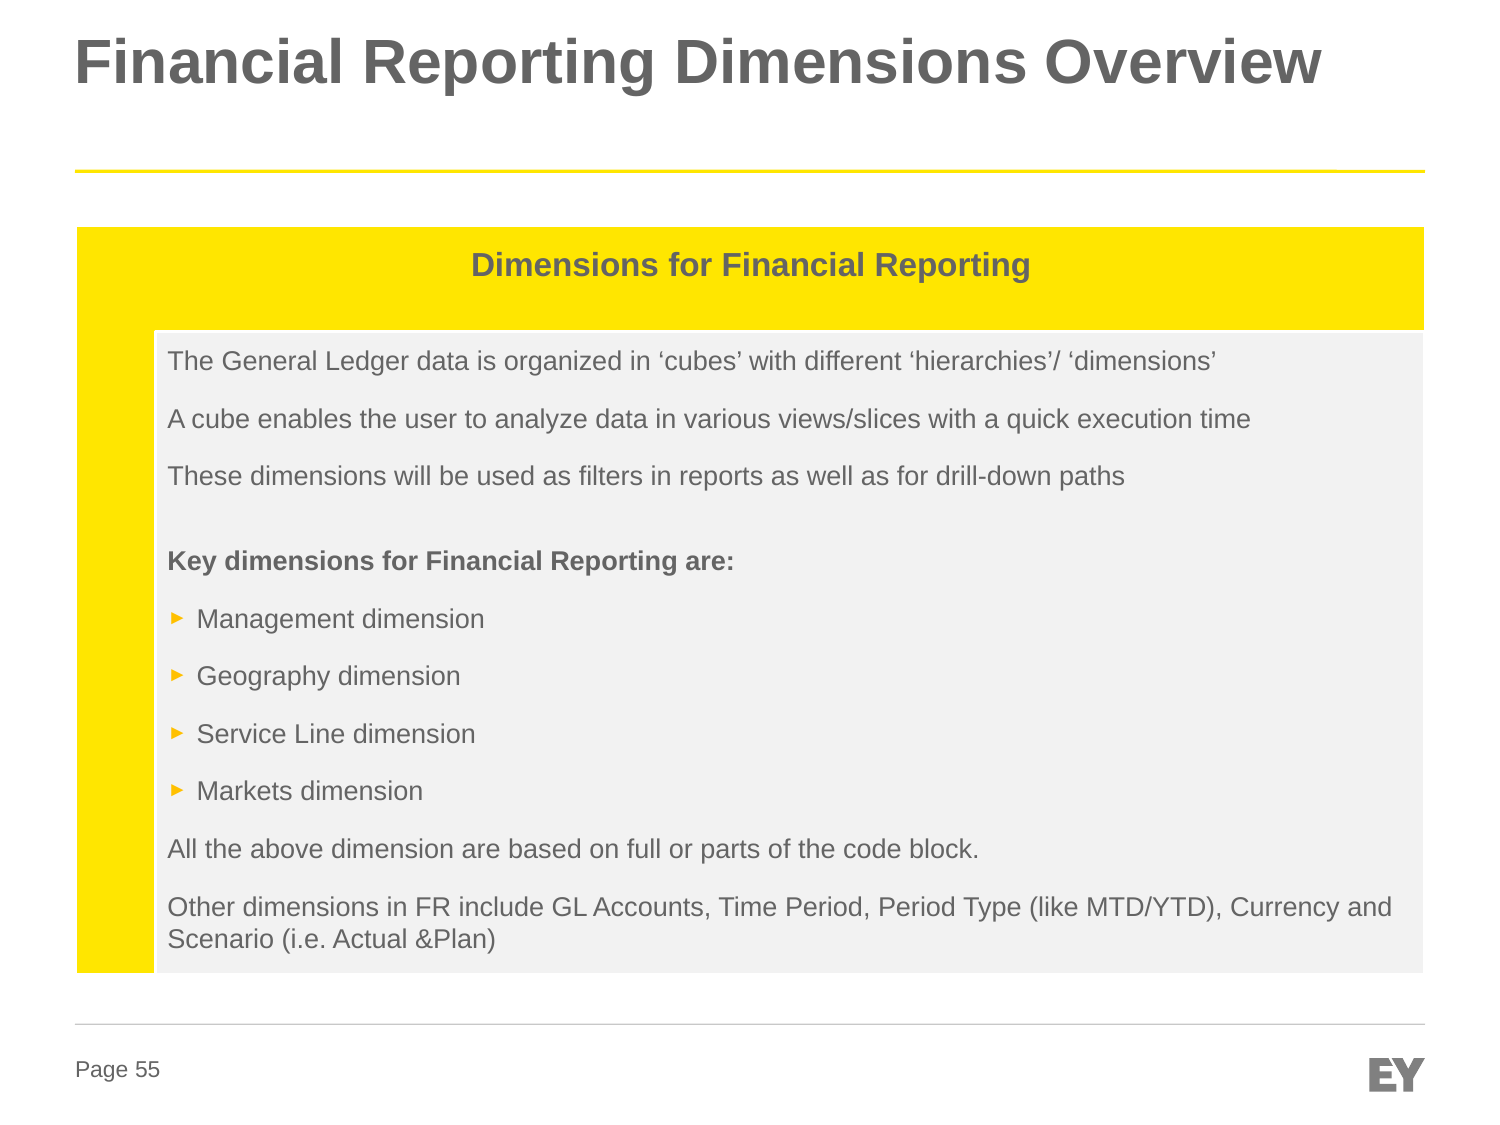

# Financial Reporting Dimensions Overview
Dimensions for Financial Reporting
The General Ledger data is organized in ‘cubes’ with different ‘hierarchies’/ ‘dimensions’
A cube enables the user to analyze data in various views/slices with a quick execution time
These dimensions will be used as filters in reports as well as for drill-down paths

Key dimensions for Financial Reporting are:
Management dimension
Geography dimension
Service Line dimension
Markets dimension
All the above dimension are based on full or parts of the code block.
Other dimensions in FR include GL Accounts, Time Period, Period Type (like MTD/YTD), Currency and Scenario (i.e. Actual &Plan)